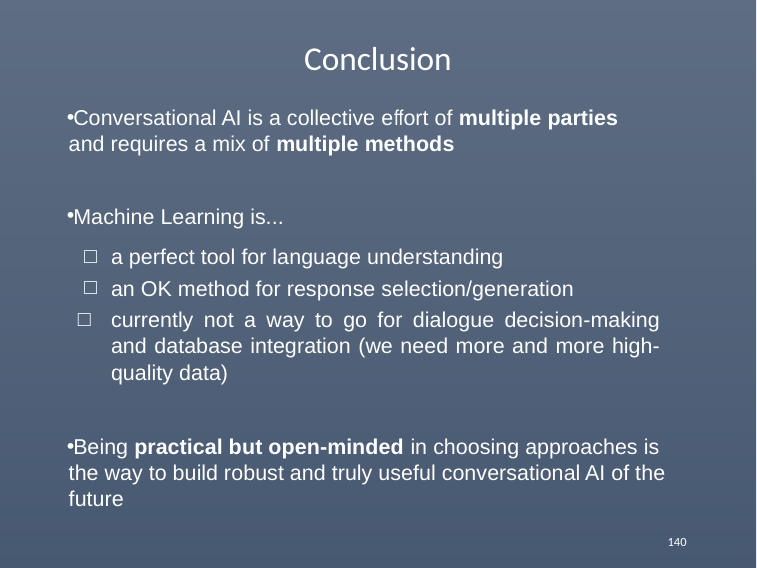

# Conclusion
Conversational AI is a collective effort of multiple parties and requires a mix of multiple methods

Machine Learning is...
a perfect tool for language understanding
an OK method for response selection/generation
currently not a way to go for dialogue decision-making and database integration (we need more and more high-quality data)

Being practical but open-minded in choosing approaches is the way to build robust and truly useful conversational AI of the future

140